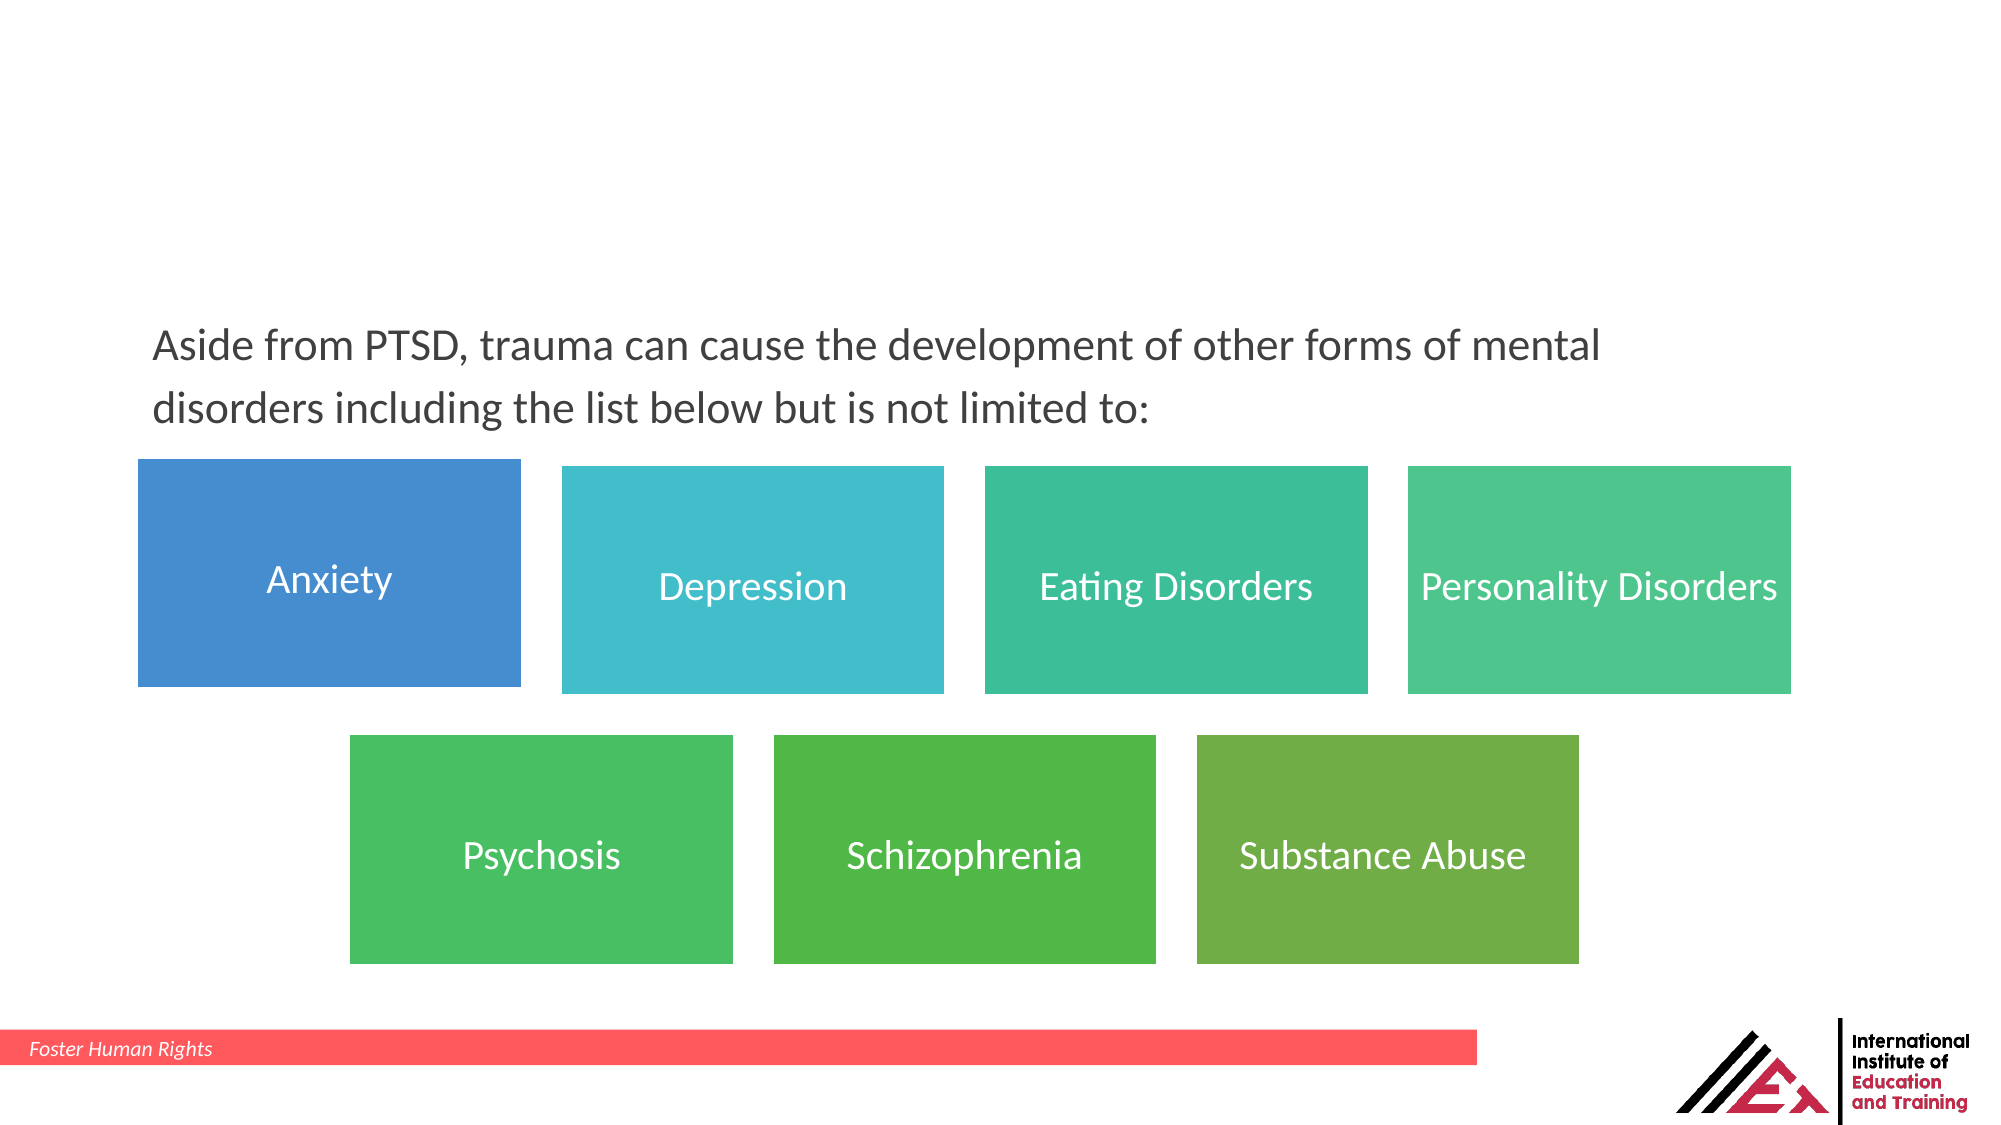

Aside from PTSD, trauma can cause the development of other forms of mental disorders including the list below but is not limited to:
Anxiety
Depression
Eating Disorders
Personality Disorders
Psychosis
Schizophrenia
Substance Abuse
Foster Human Rights